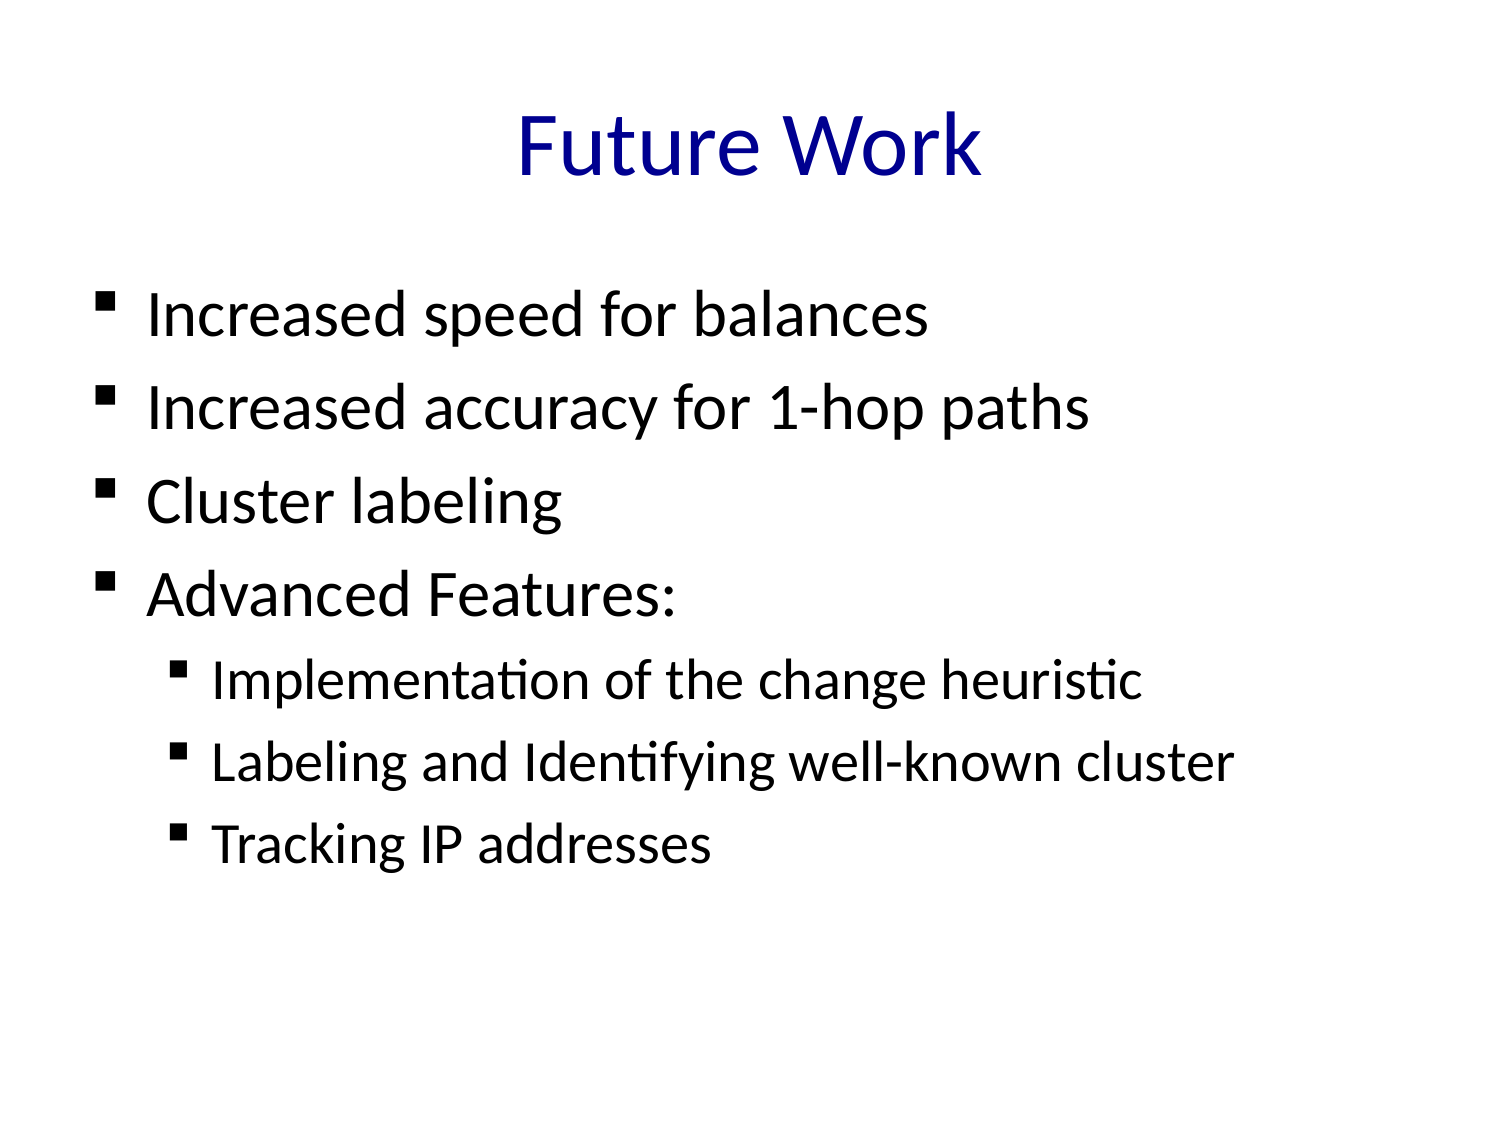

# Future Work
Increased speed for balances
Increased accuracy for 1-hop paths
Cluster labeling
Advanced Features:
Implementation of the change heuristic
Labeling and Identifying well-known cluster
Tracking IP addresses